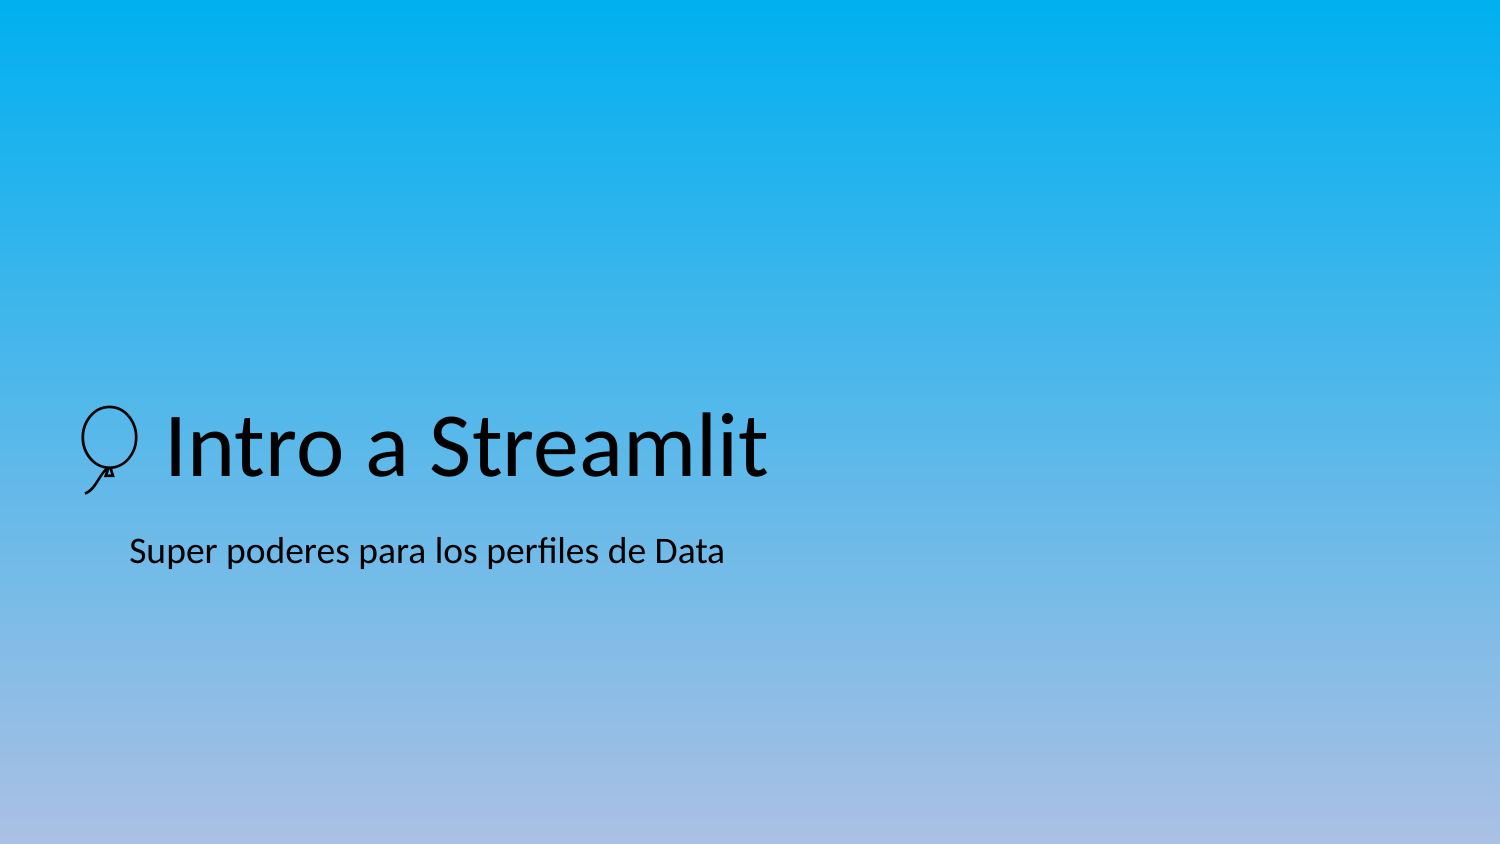

# 🎈 Intro a Streamlit
Super poderes para los perfiles de Data